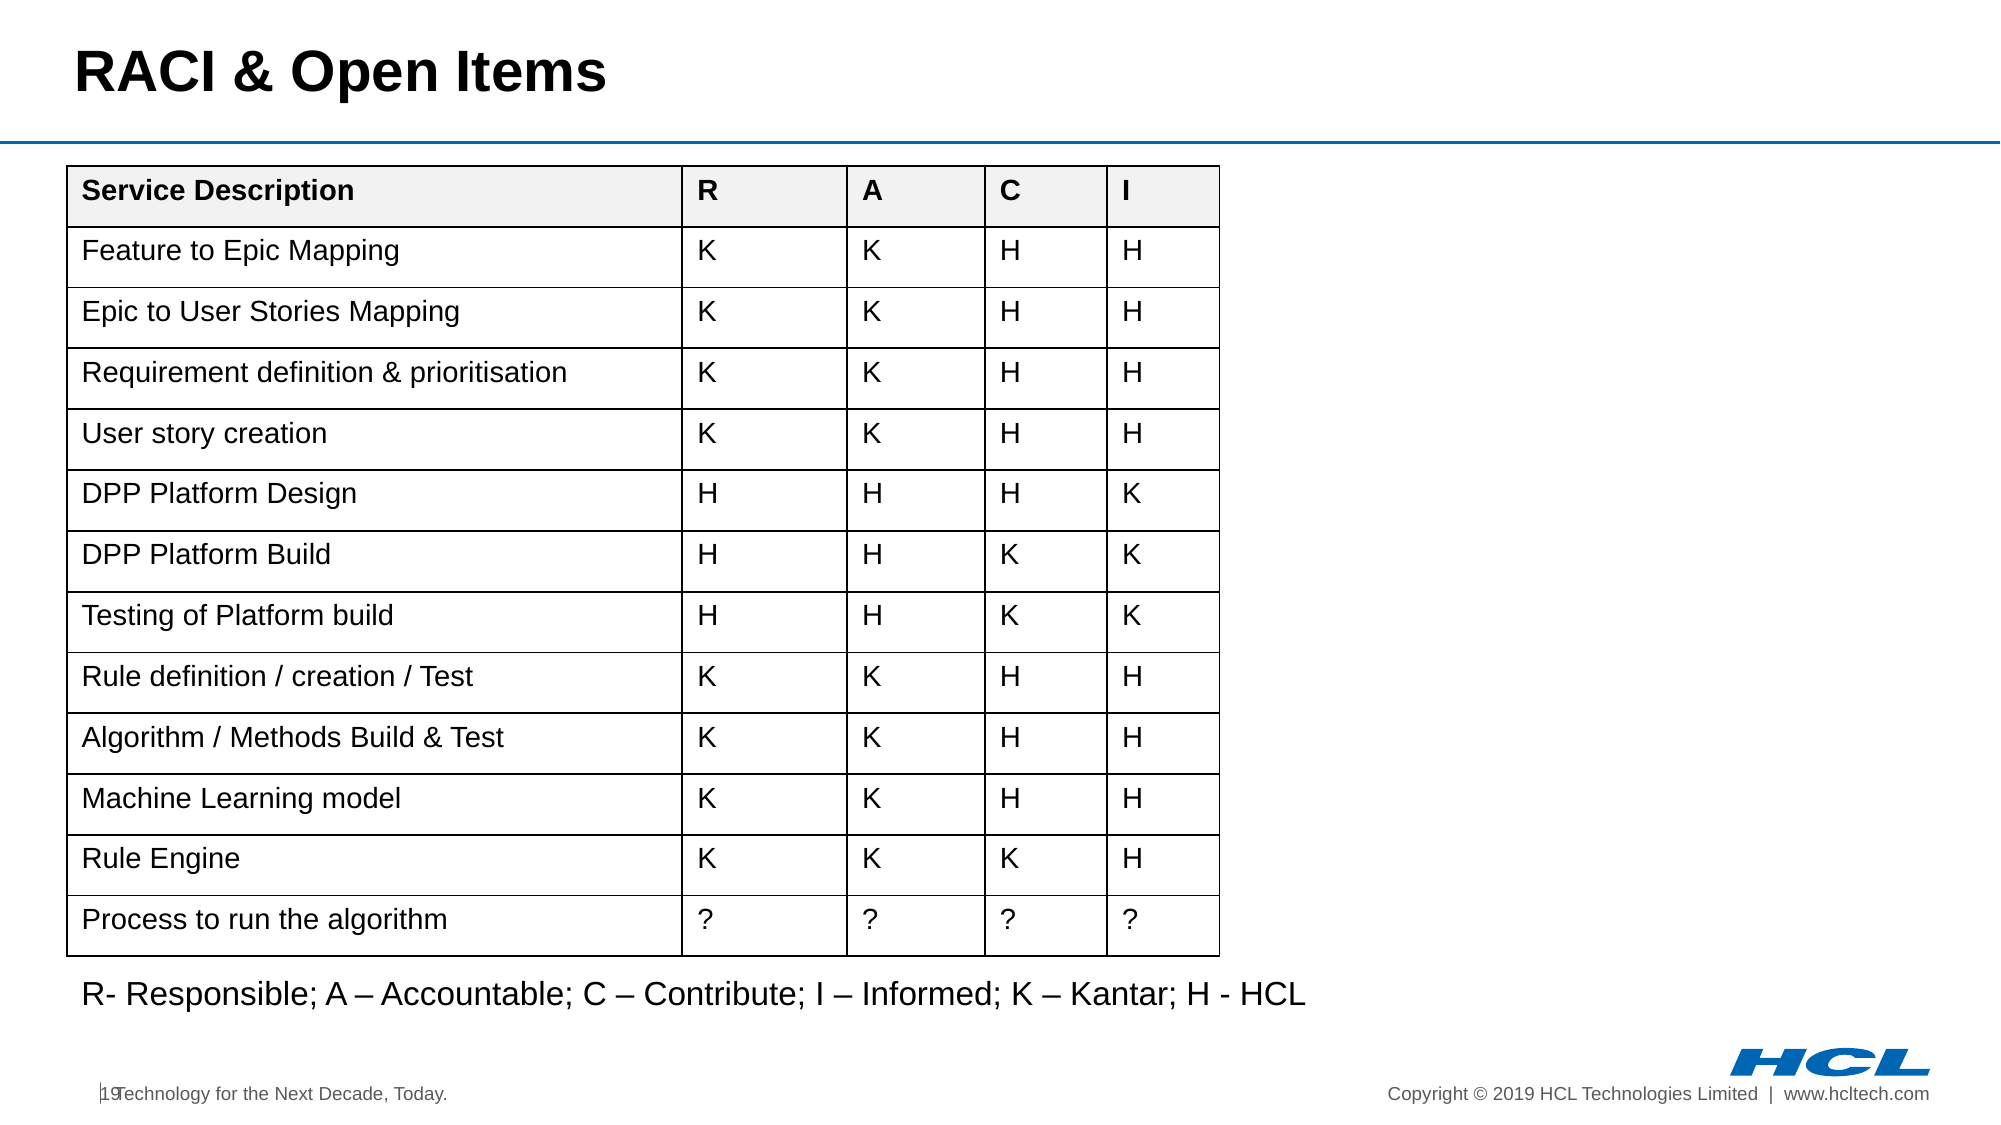

# RACI & Open Items
| Service Description | R | A | C | I |
| --- | --- | --- | --- | --- |
| Feature to Epic Mapping | K | K | H | H |
| Epic to User Stories Mapping | K | K | H | H |
| Requirement definition & prioritisation | K | K | H | H |
| User story creation | K | K | H | H |
| DPP Platform Design | H | H | H | K |
| DPP Platform Build | H | H | K | K |
| Testing of Platform build | H | H | K | K |
| Rule definition / creation / Test | K | K | H | H |
| Algorithm / Methods Build & Test | K | K | H | H |
| Machine Learning model | K | K | H | H |
| Rule Engine | K | K | K | H |
| Process to run the algorithm | ? | ? | ? | ? |
R- Responsible; A – Accountable; C – Contribute; I – Informed; K – Kantar; H - HCL